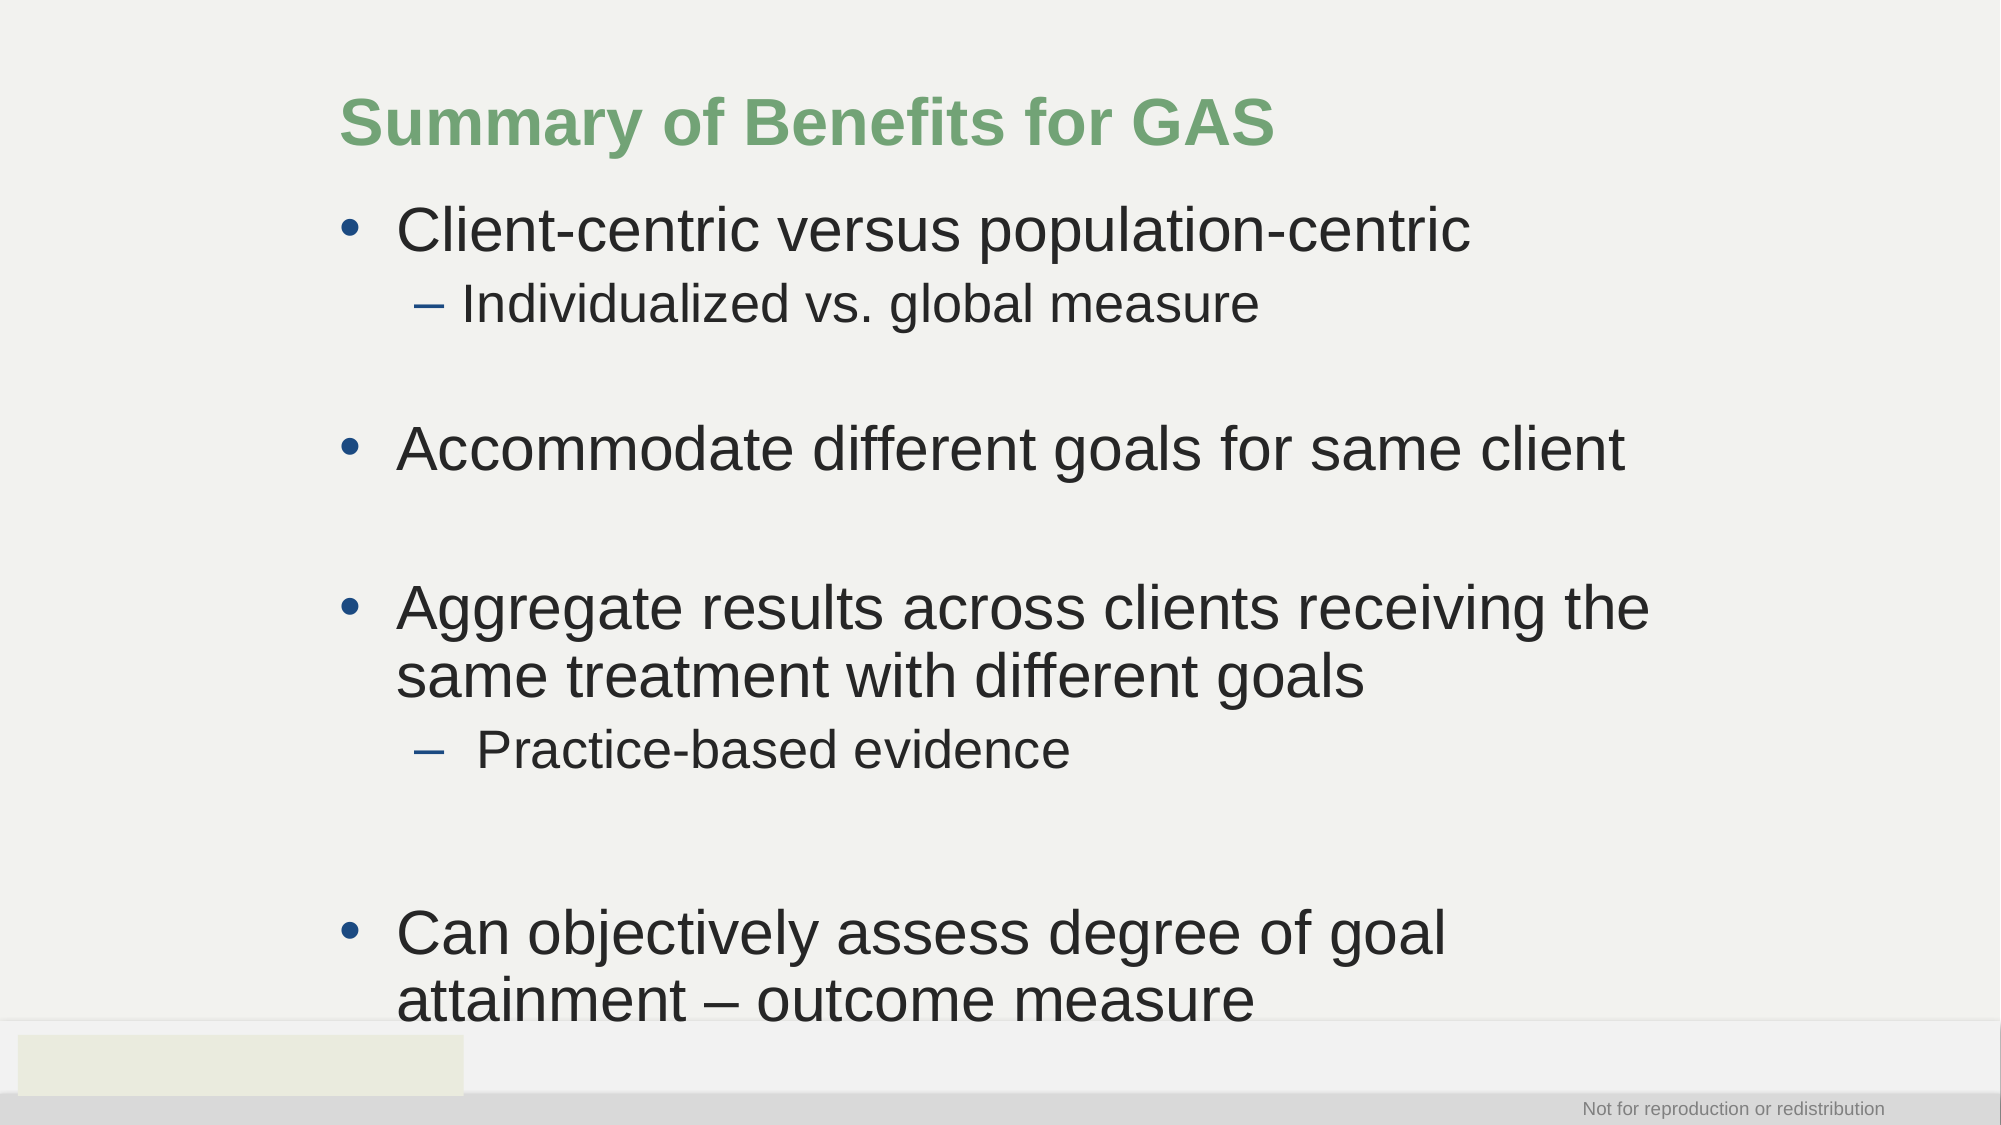

# Summary of Benefits for GAS
Client-centric versus population-centric
Individualized vs. global measure

Accommodate different goals for same client

Aggregate results across clients receiving the same treatment with different goals
 Practice-based evidence

Can objectively assess degree of goal attainment – outcome measure